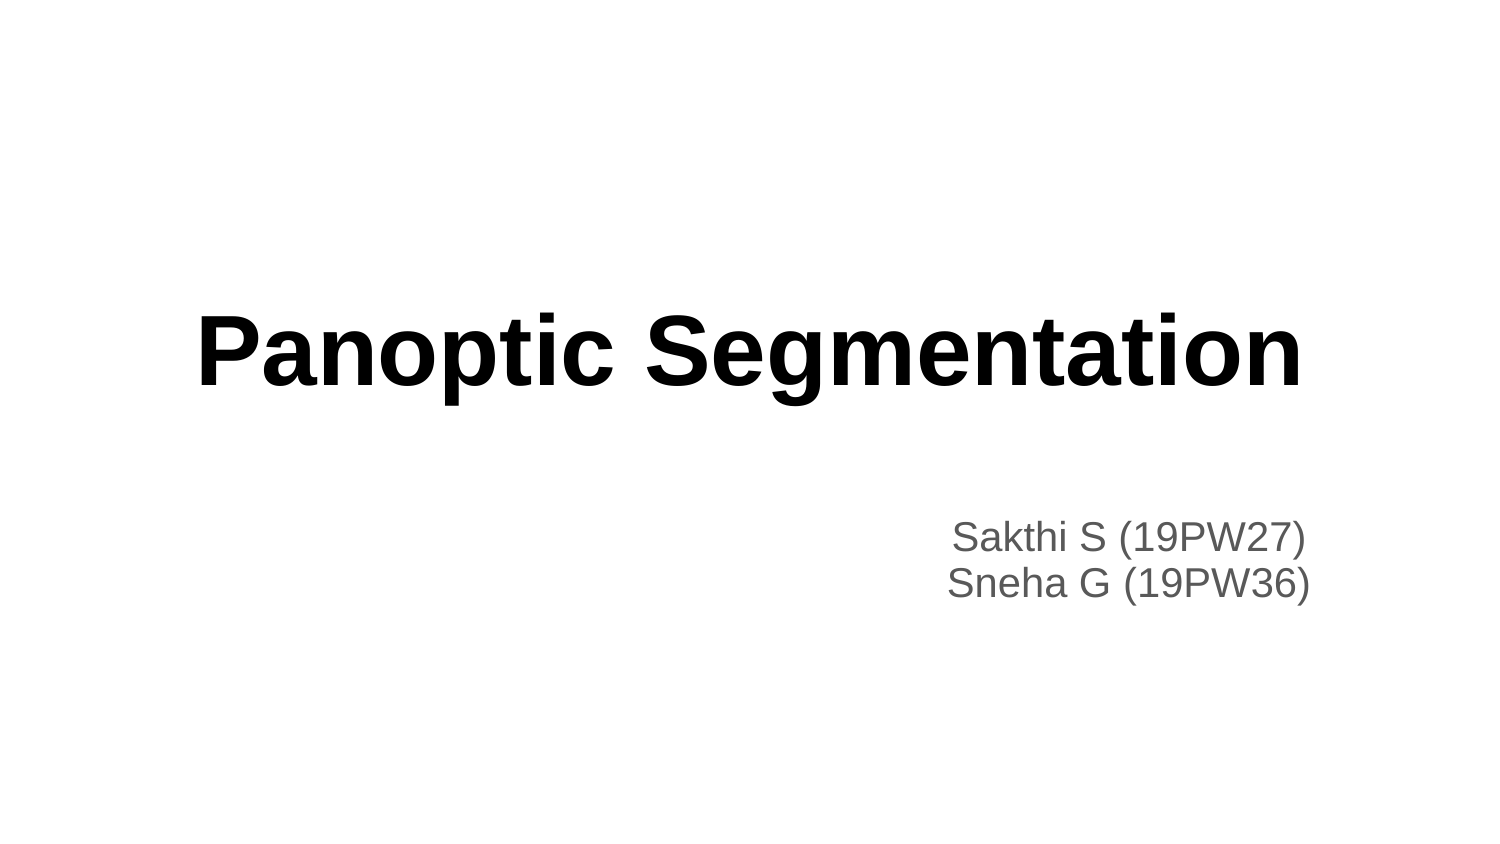

# Panoptic Segmentation
                                                          Sakthi S (19PW27)
                                                          Sneha G (19PW36)